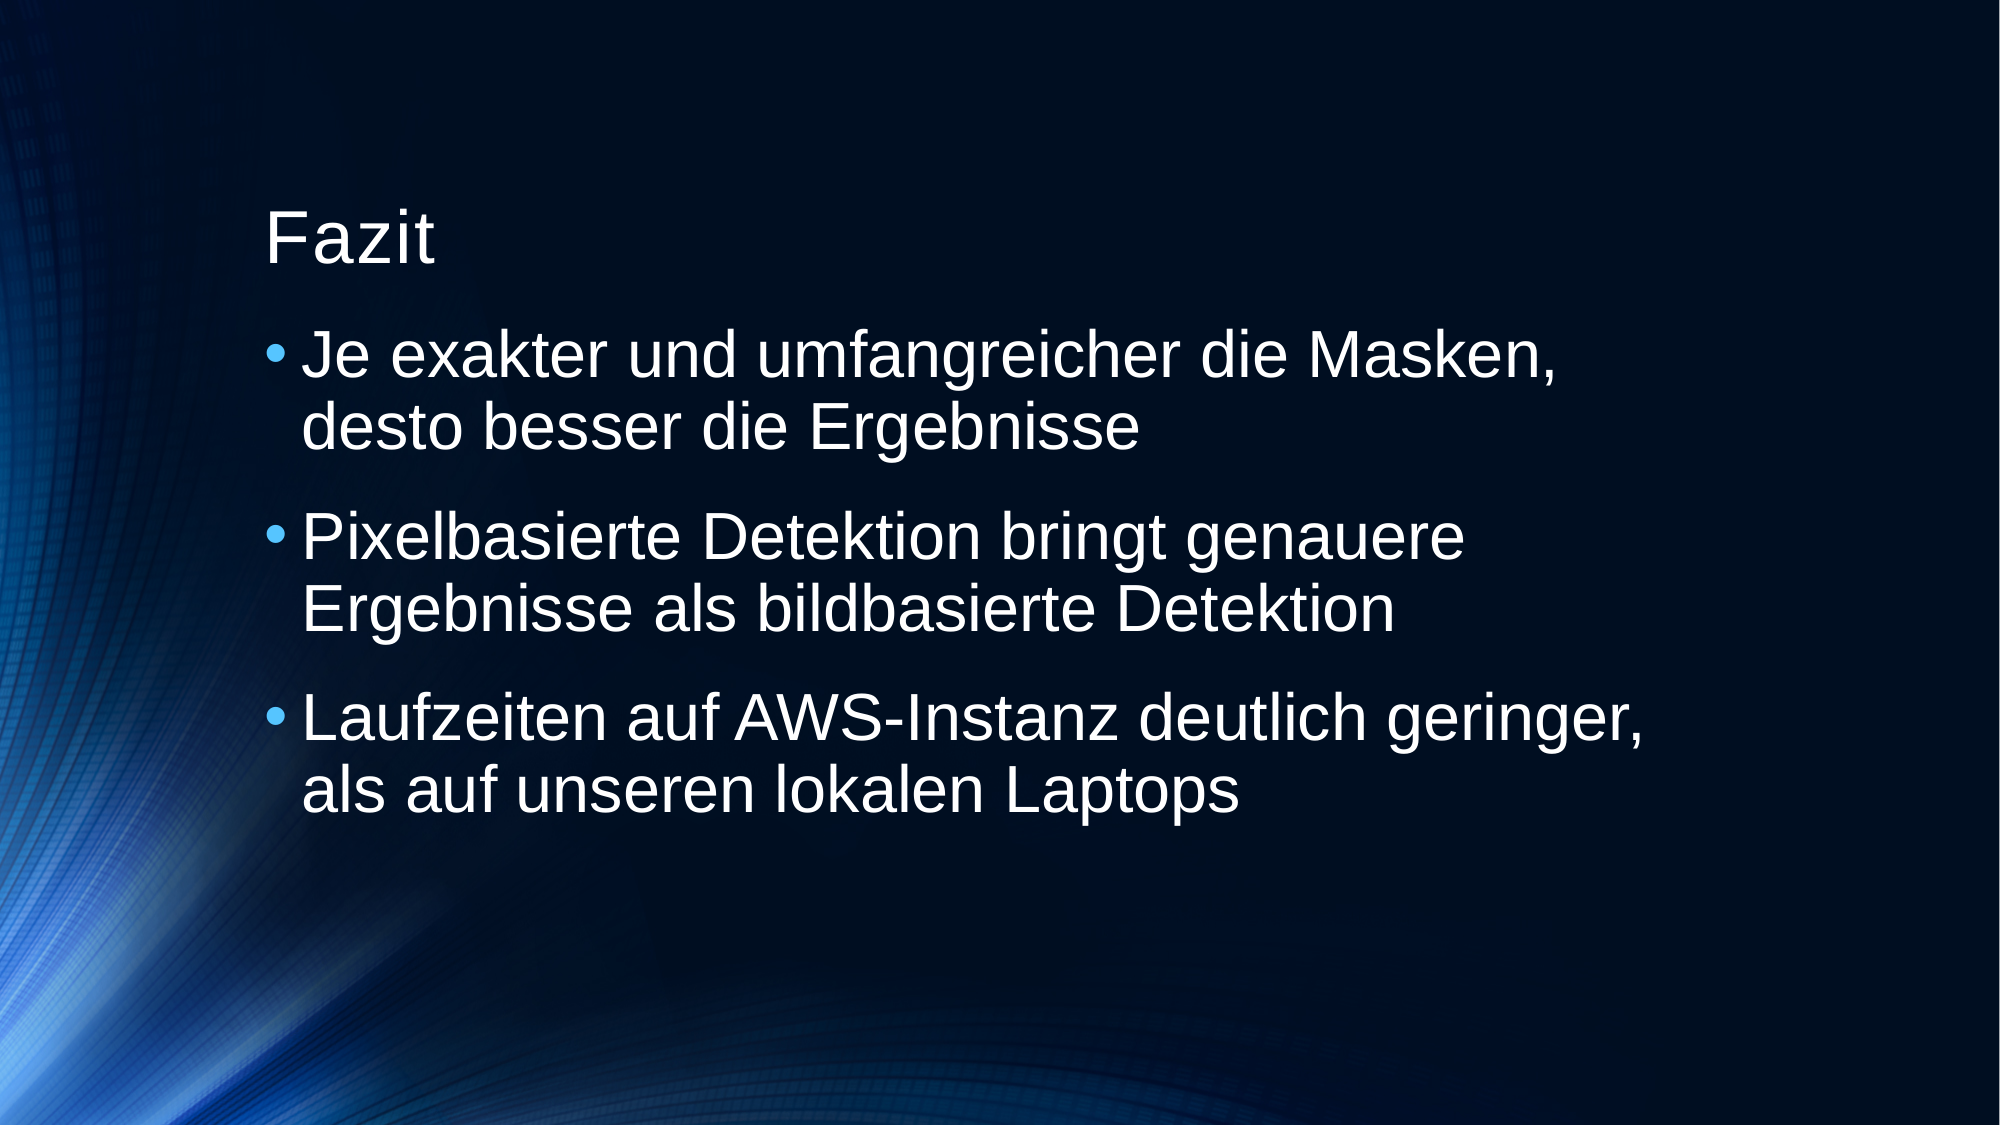

# Fazit
Je exakter und umfangreicher die Masken, desto besser die Ergebnisse
Pixelbasierte Detektion bringt genauere Ergebnisse als bildbasierte Detektion
Laufzeiten auf AWS-Instanz deutlich geringer, als auf unseren lokalen Laptops